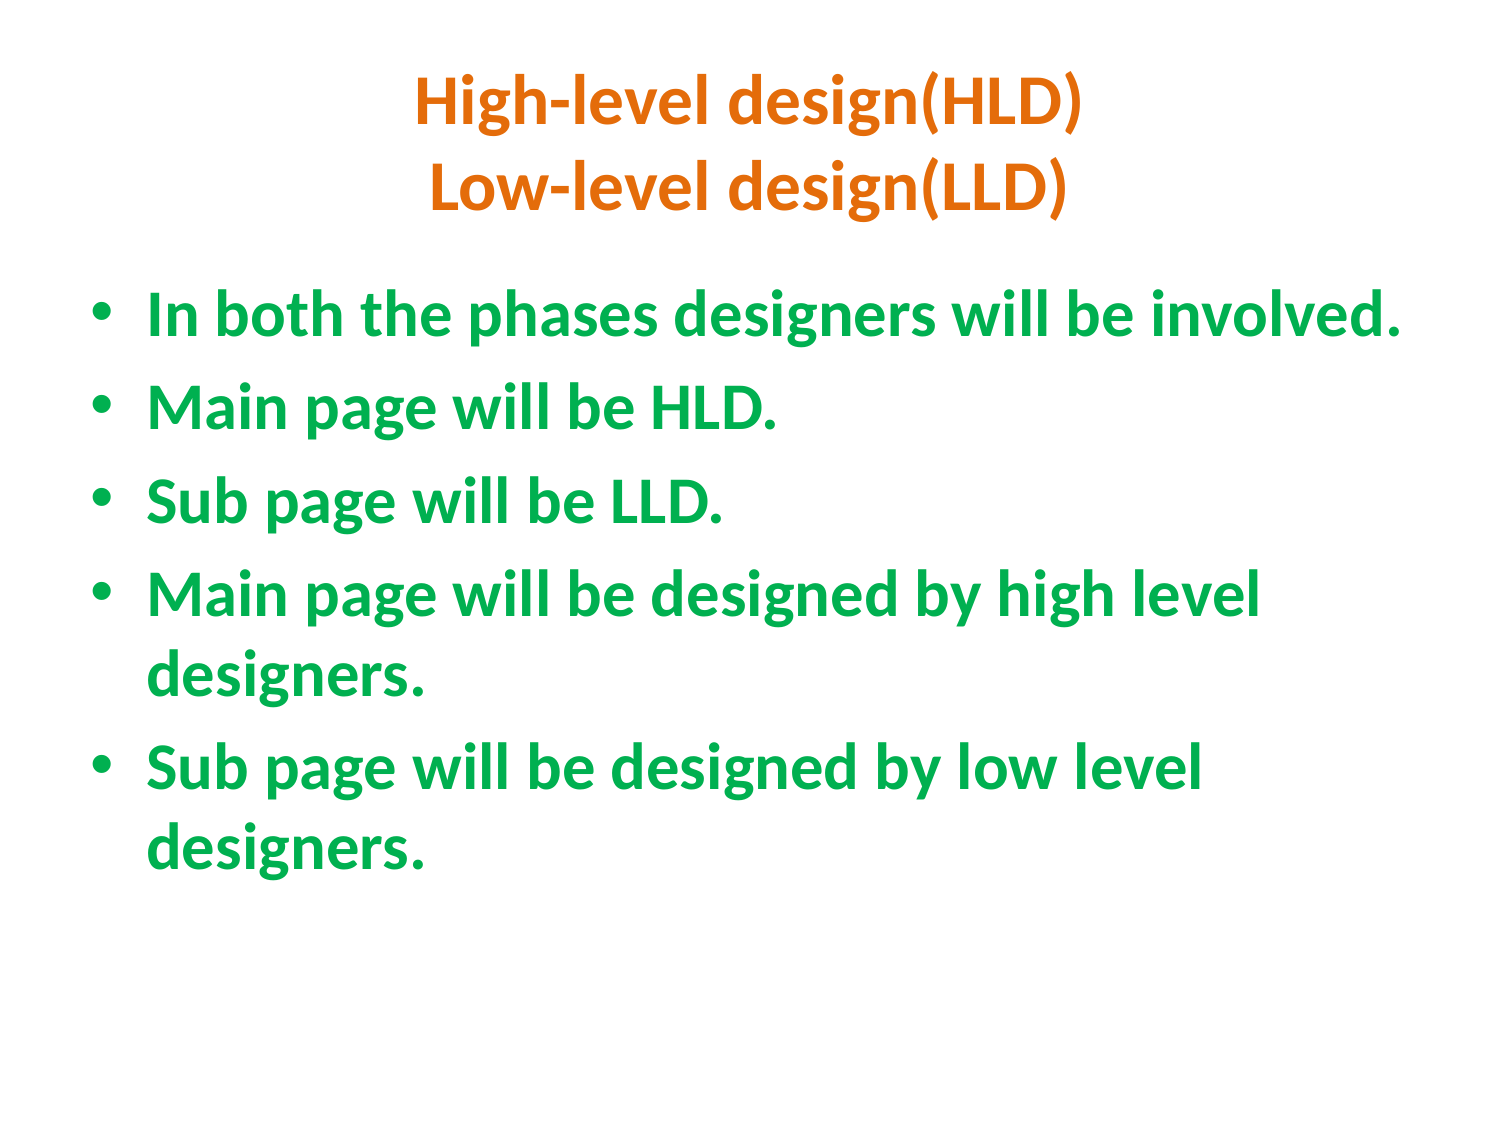

# High-level design(HLD) Low-level design(LLD)
In both the phases designers will be involved.
Main page will be HLD.
Sub page will be LLD.
Main page will be designed by high level designers.
Sub page will be designed by low level designers.